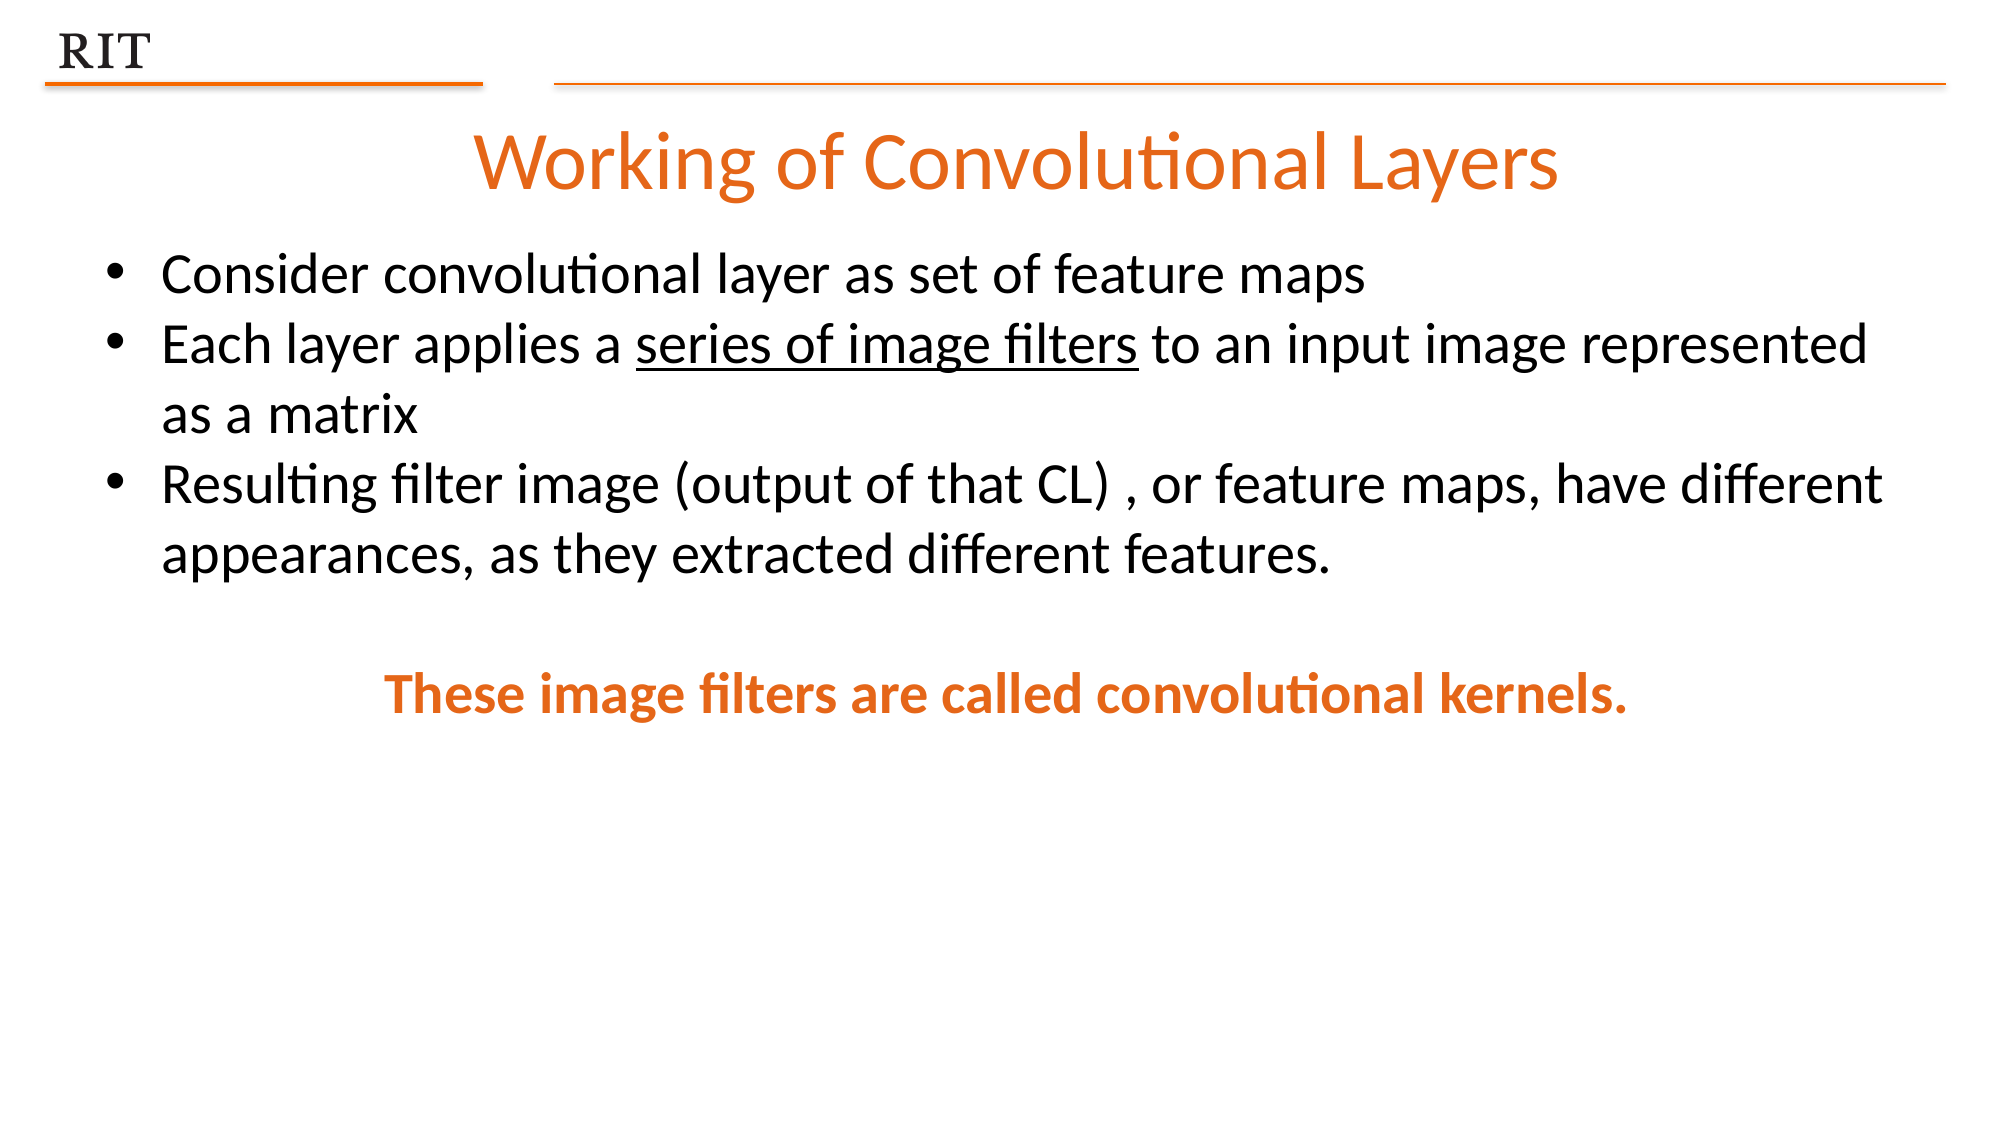

Working of Convolutional Layers
Consider convolutional layer as set of feature maps
Each layer applies a series of image filters to an input image represented as a matrix
Resulting filter image (output of that CL) , or feature maps, have different appearances, as they extracted different features.

These image filters are called convolutional kernels.